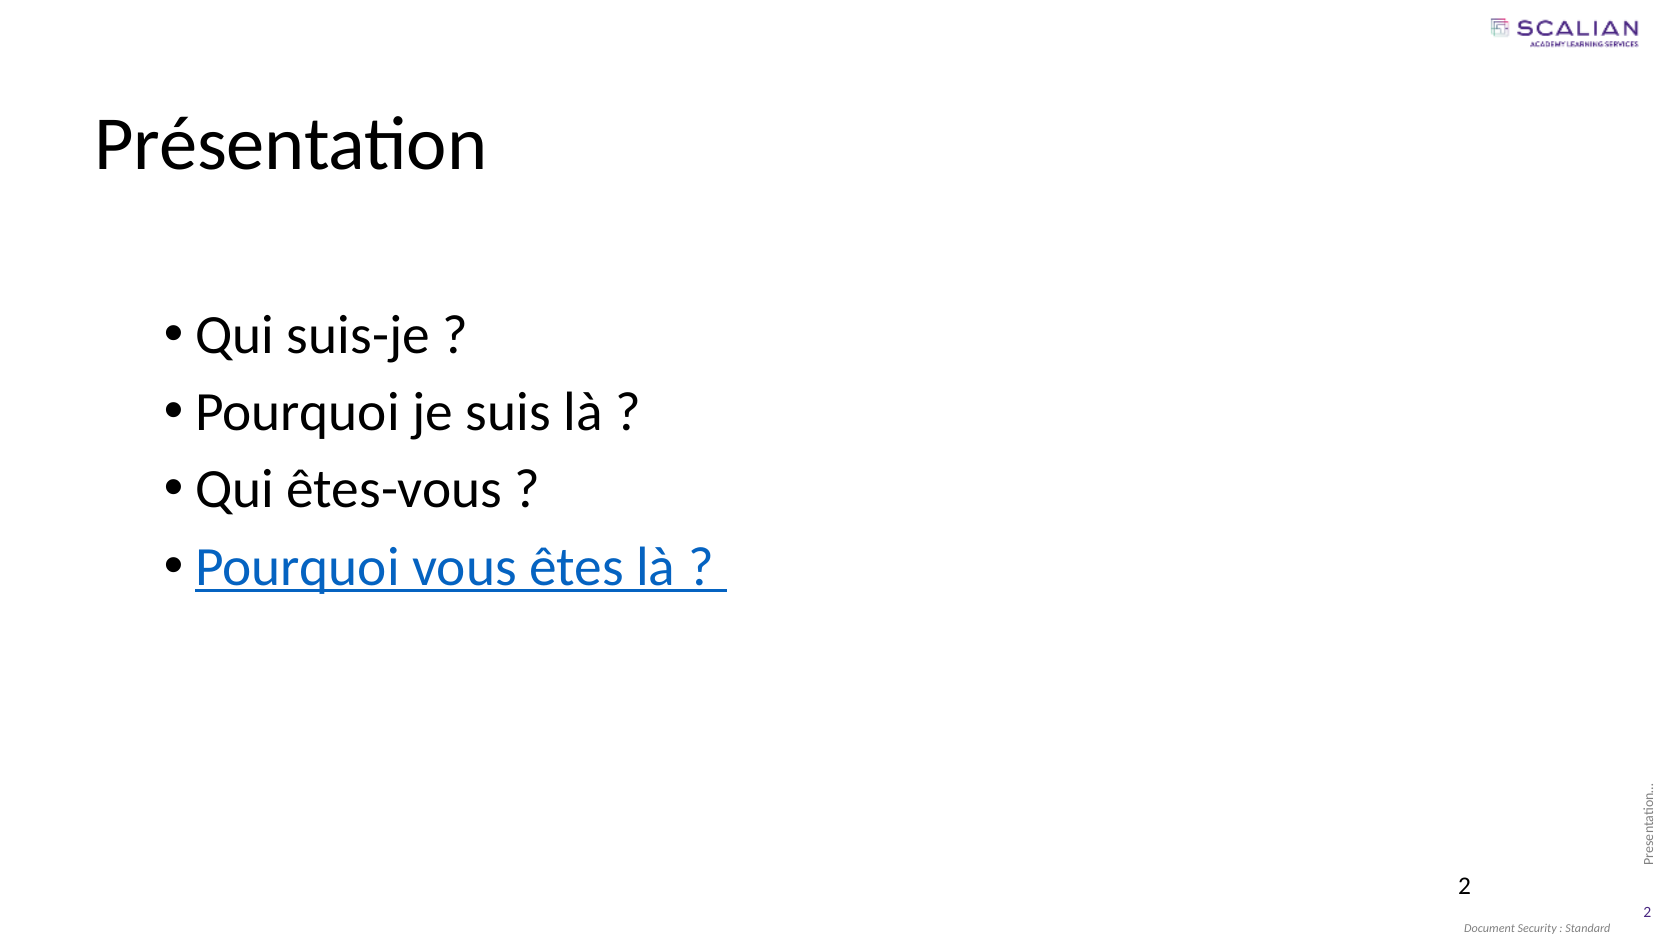

# Présentation
Qui suis-je ?
Pourquoi je suis là ?
Qui êtes-vous ?
Pourquoi vous êtes là ?
2